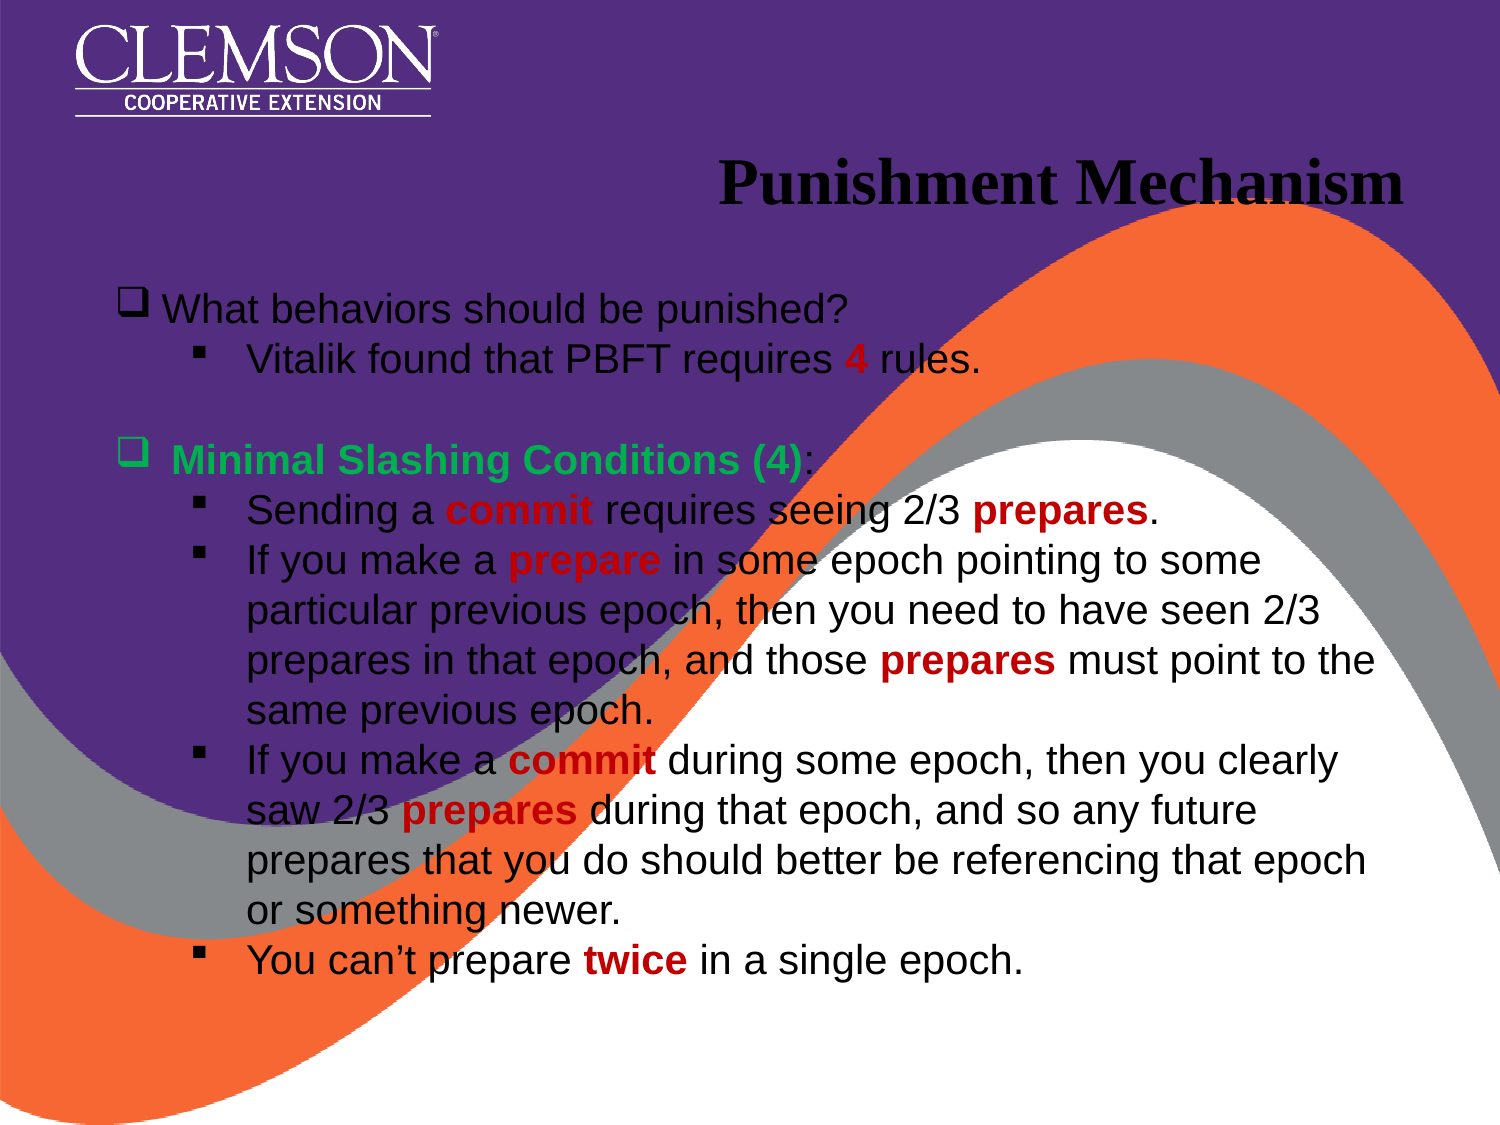

# Punishment Mechanism

What behaviors should be punished?
Vitalik found that PBFT requires 4 rules.

Minimal Slashing Conditions (4):
Sending a commit requires seeing 2/3 prepares.
If you make a prepare in some epoch pointing to some particular previous epoch, then you need to have seen 2/3 prepares in that epoch, and those prepares must point to the same previous epoch.
If you make a commit during some epoch, then you clearly saw 2/3 prepares during that epoch, and so any future prepares that you do should better be referencing that epoch or something newer.
You can’t prepare twice in a single epoch.